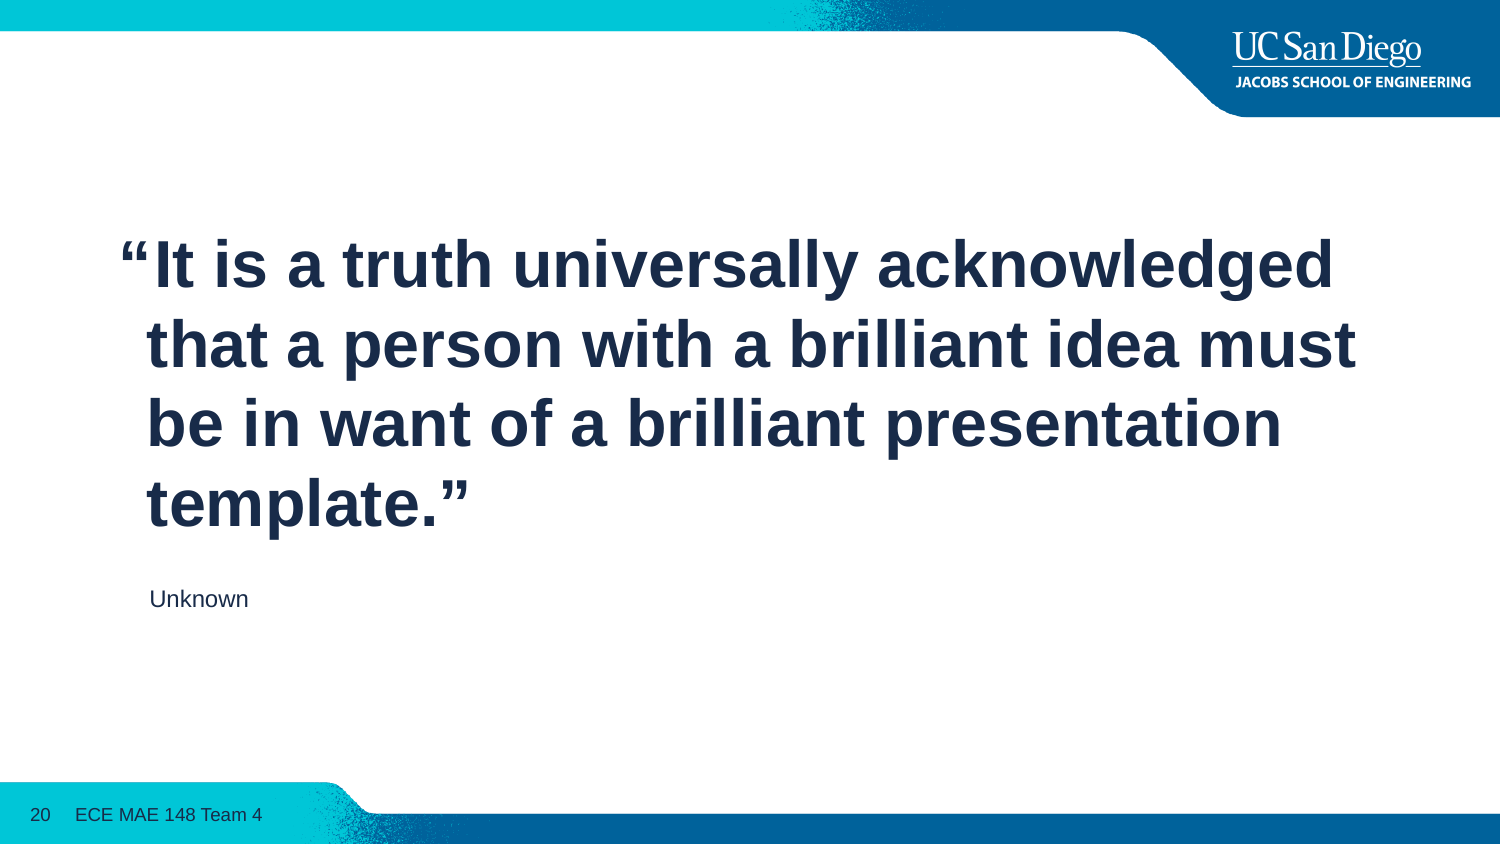

“It is a truth universally acknowledged that a person with a brilliant idea must be in want of a brilliant presentation template.”
Unknown
20
ECE MAE 148 Team 4